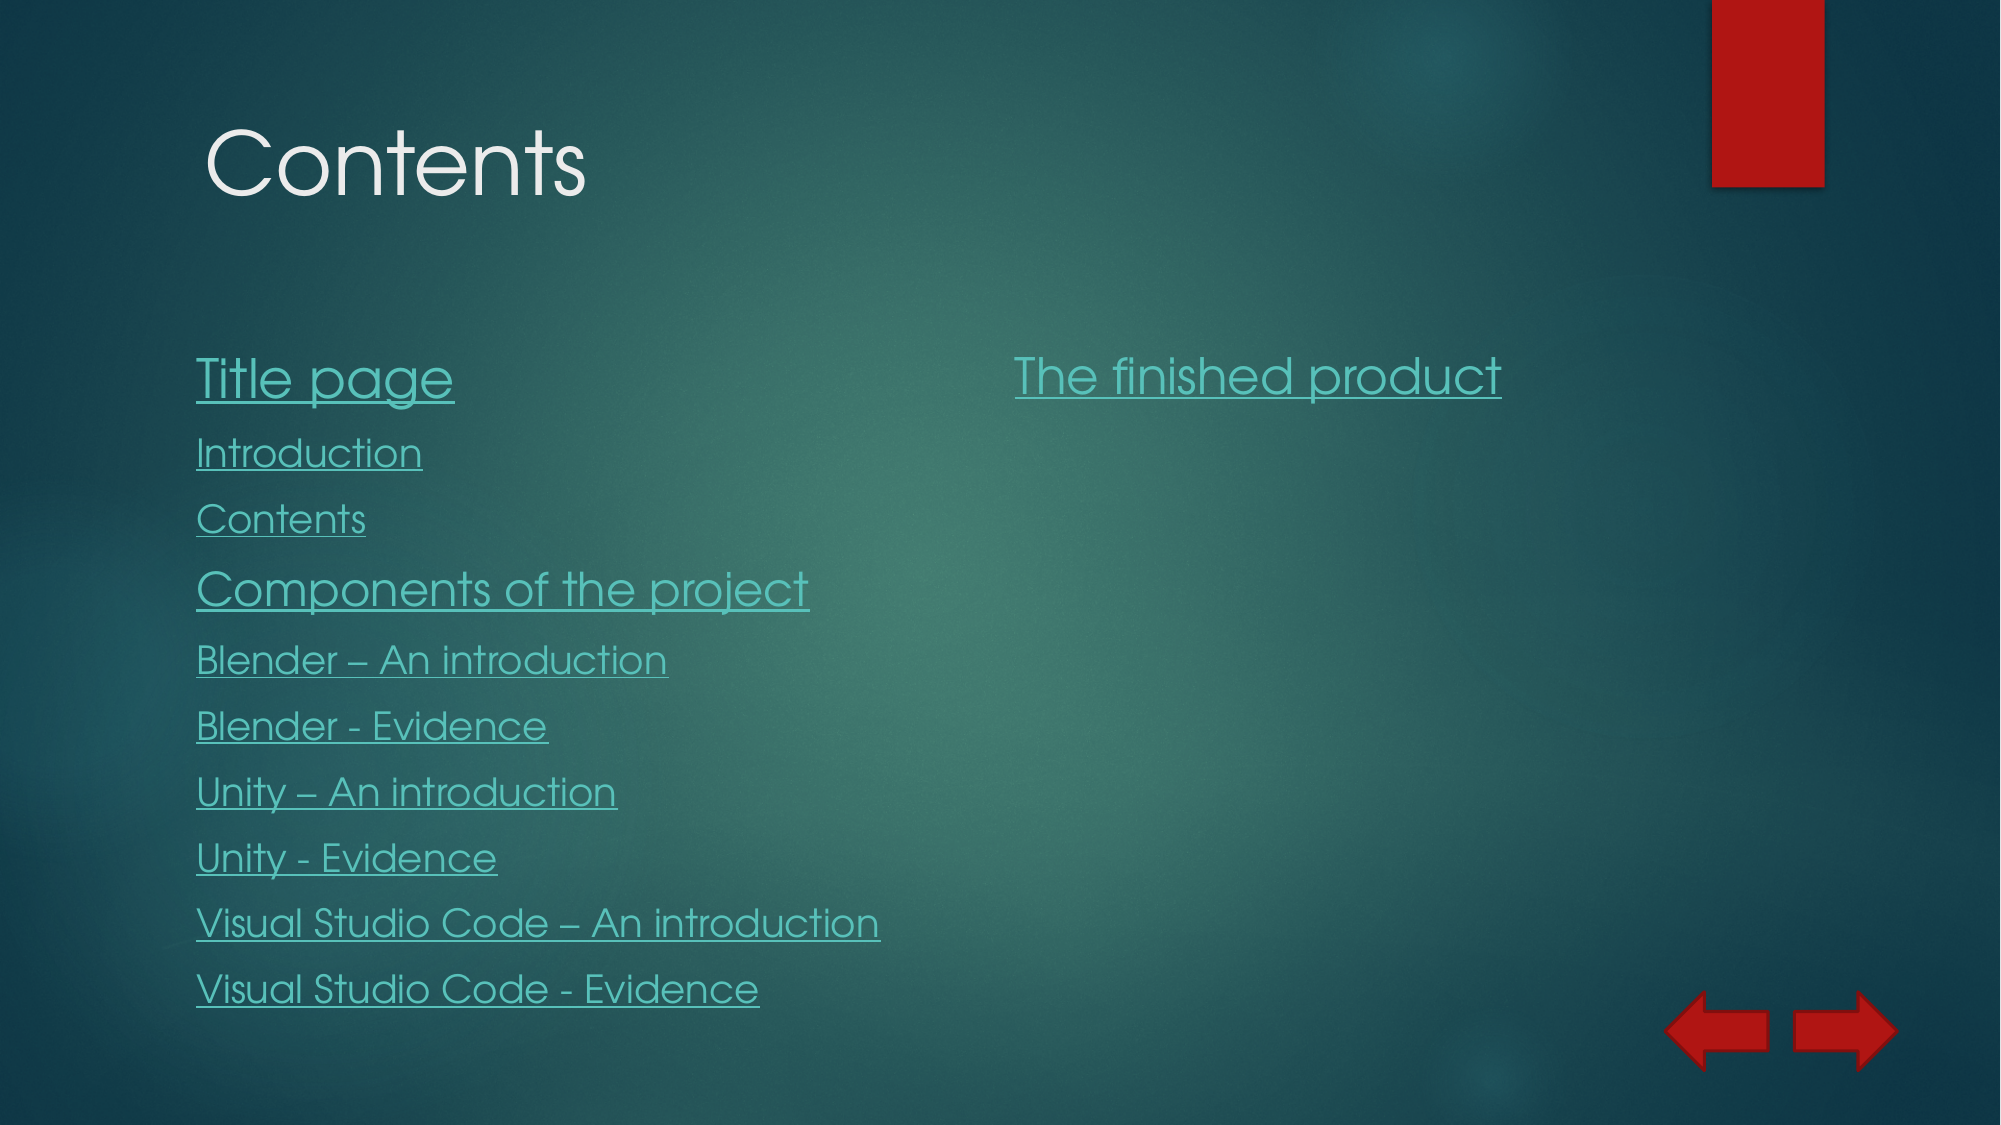

# Contents
The finished product

Title page
Introduction
Contents
Components of the project
Blender – An introduction
Blender - Evidence
Unity – An introduction
Unity - Evidence
Visual Studio Code – An introduction
Visual Studio Code - Evidence